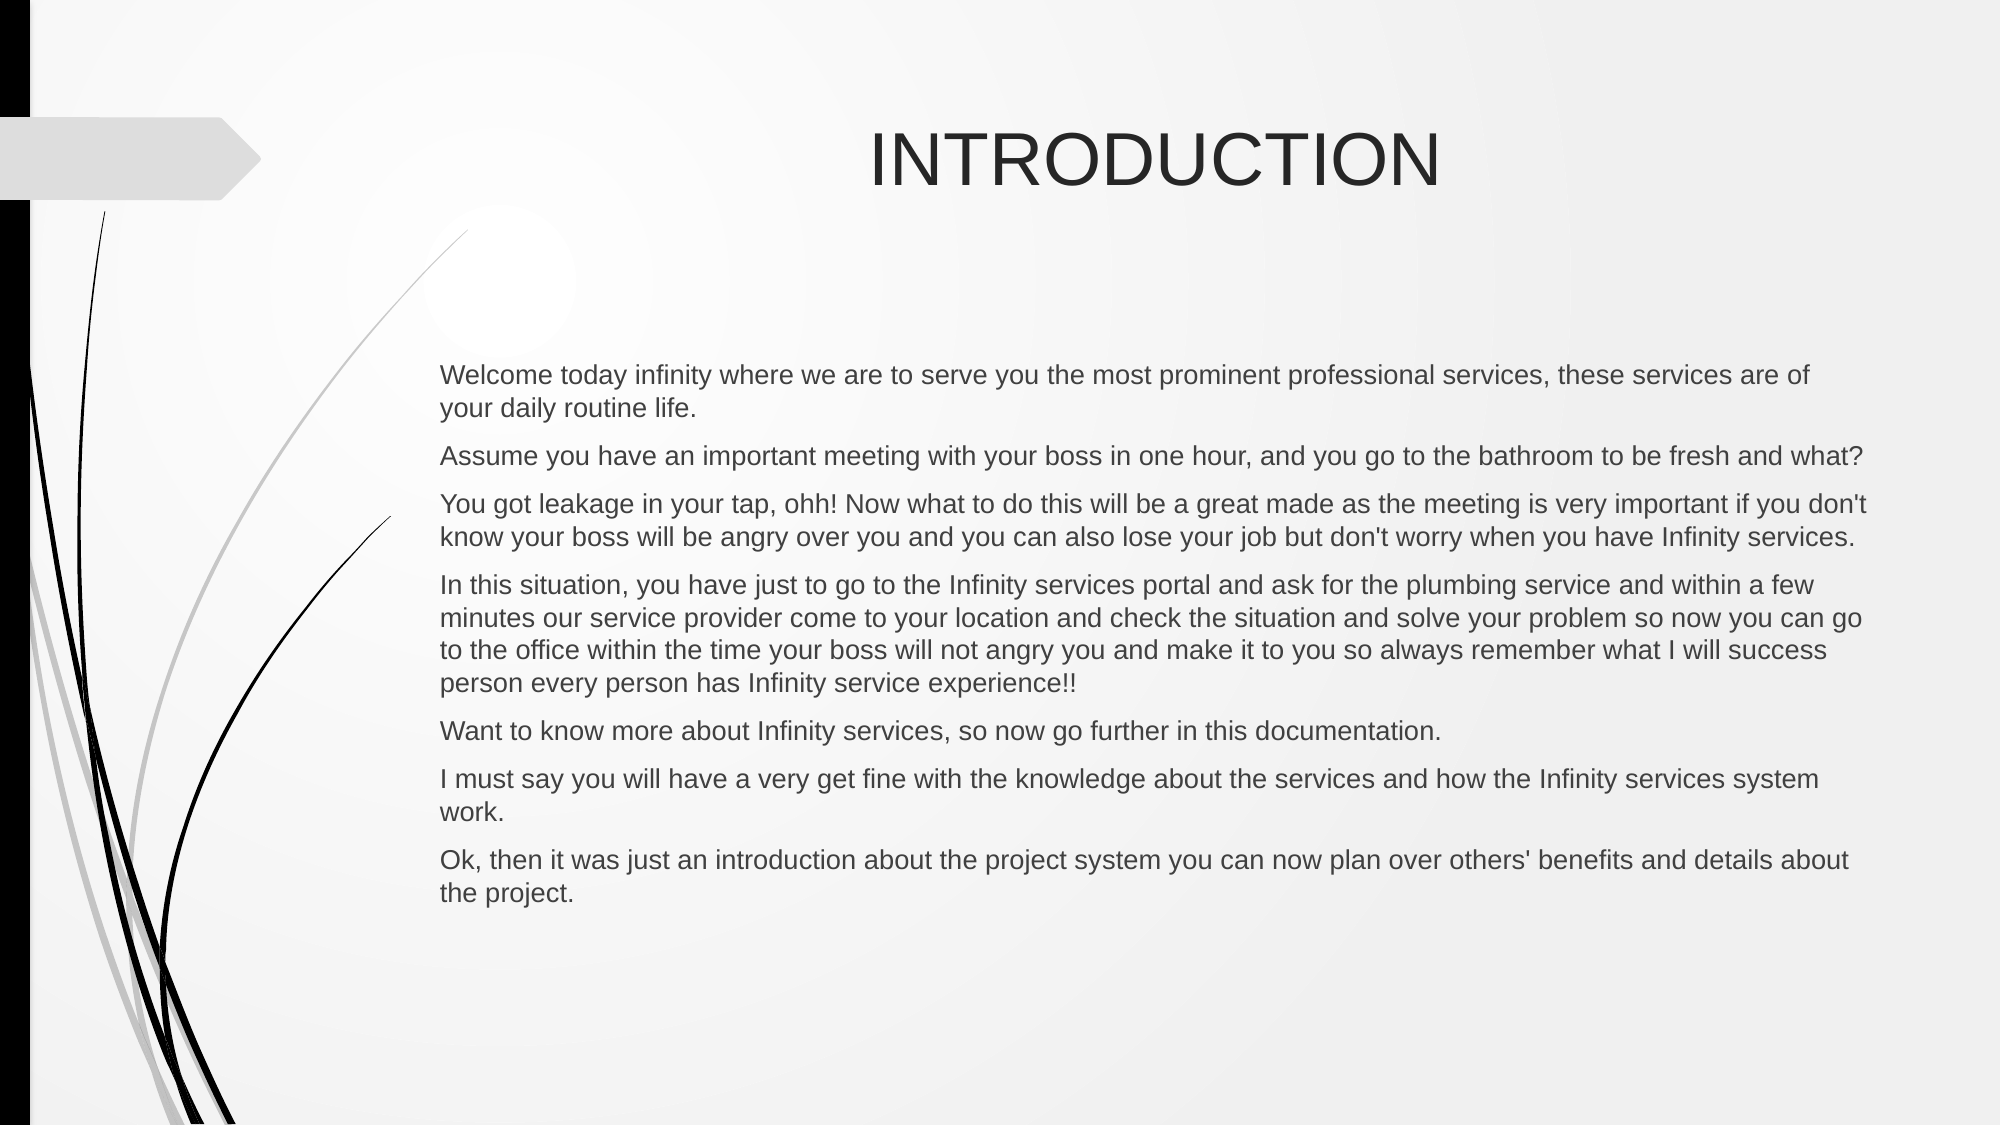

# INTRODUCTION
Welcome today infinity where we are to serve you the most prominent professional services, these services are of your daily routine life.
Assume you have an important meeting with your boss in one hour, and you go to the bathroom to be fresh and what?
You got leakage in your tap, ohh! Now what to do this will be a great made as the meeting is very important if you don't know your boss will be angry over you and you can also lose your job but don't worry when you have Infinity services.
In this situation, you have just to go to the Infinity services portal and ask for the plumbing service and within a few minutes our service provider come to your location and check the situation and solve your problem so now you can go to the office within the time your boss will not angry you and make it to you so always remember what I will success person every person has Infinity service experience!!
Want to know more about Infinity services, so now go further in this documentation.
I must say you will have a very get fine with the knowledge about the services and how the Infinity services system work.
Ok, then it was just an introduction about the project system you can now plan over others' benefits and details about the project.